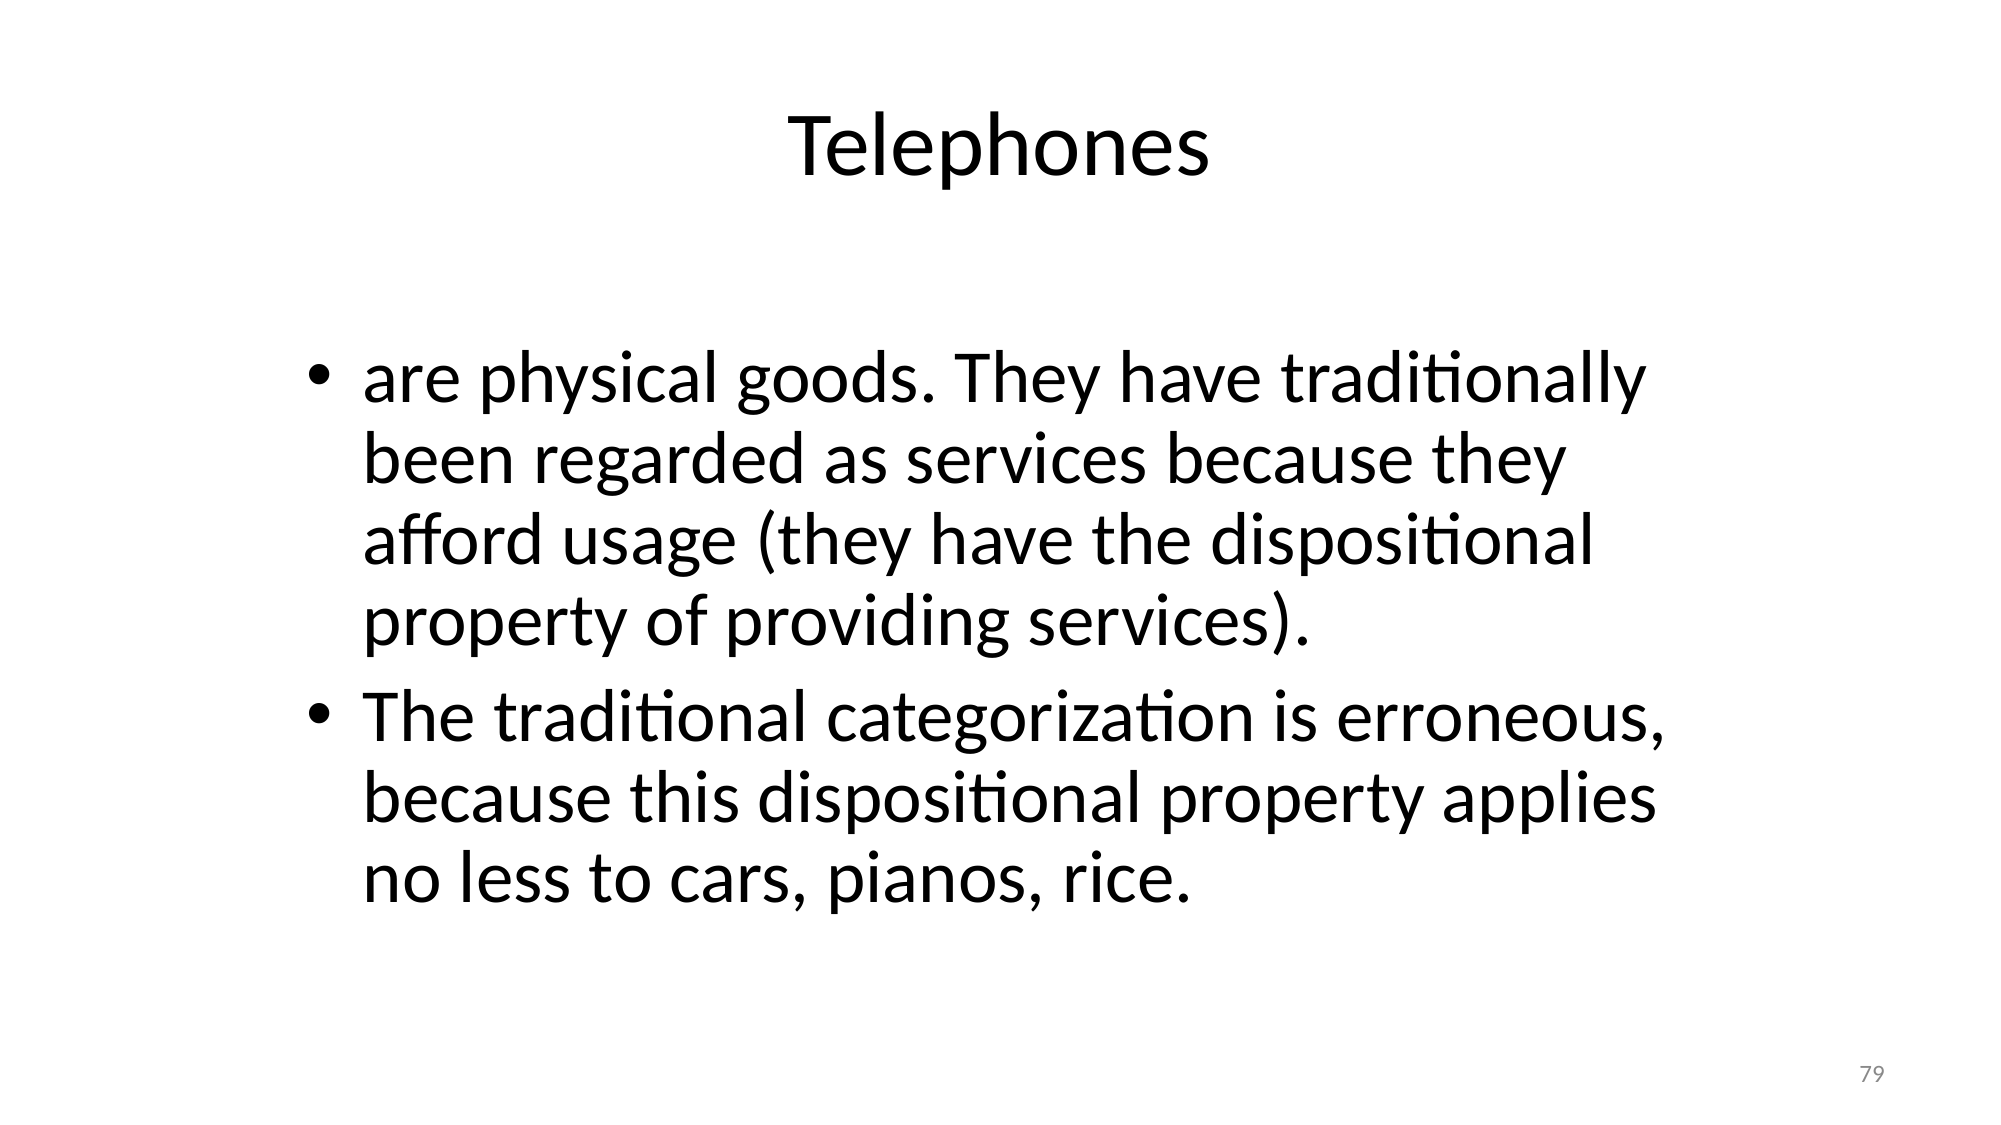

# Telephones

are physical goods. They have traditionally been regarded as services because they afford usage (they have the dispositional property of providing services).
The traditional categorization is erroneous, because this dispositional property applies no less to cars, pianos, rice.
79